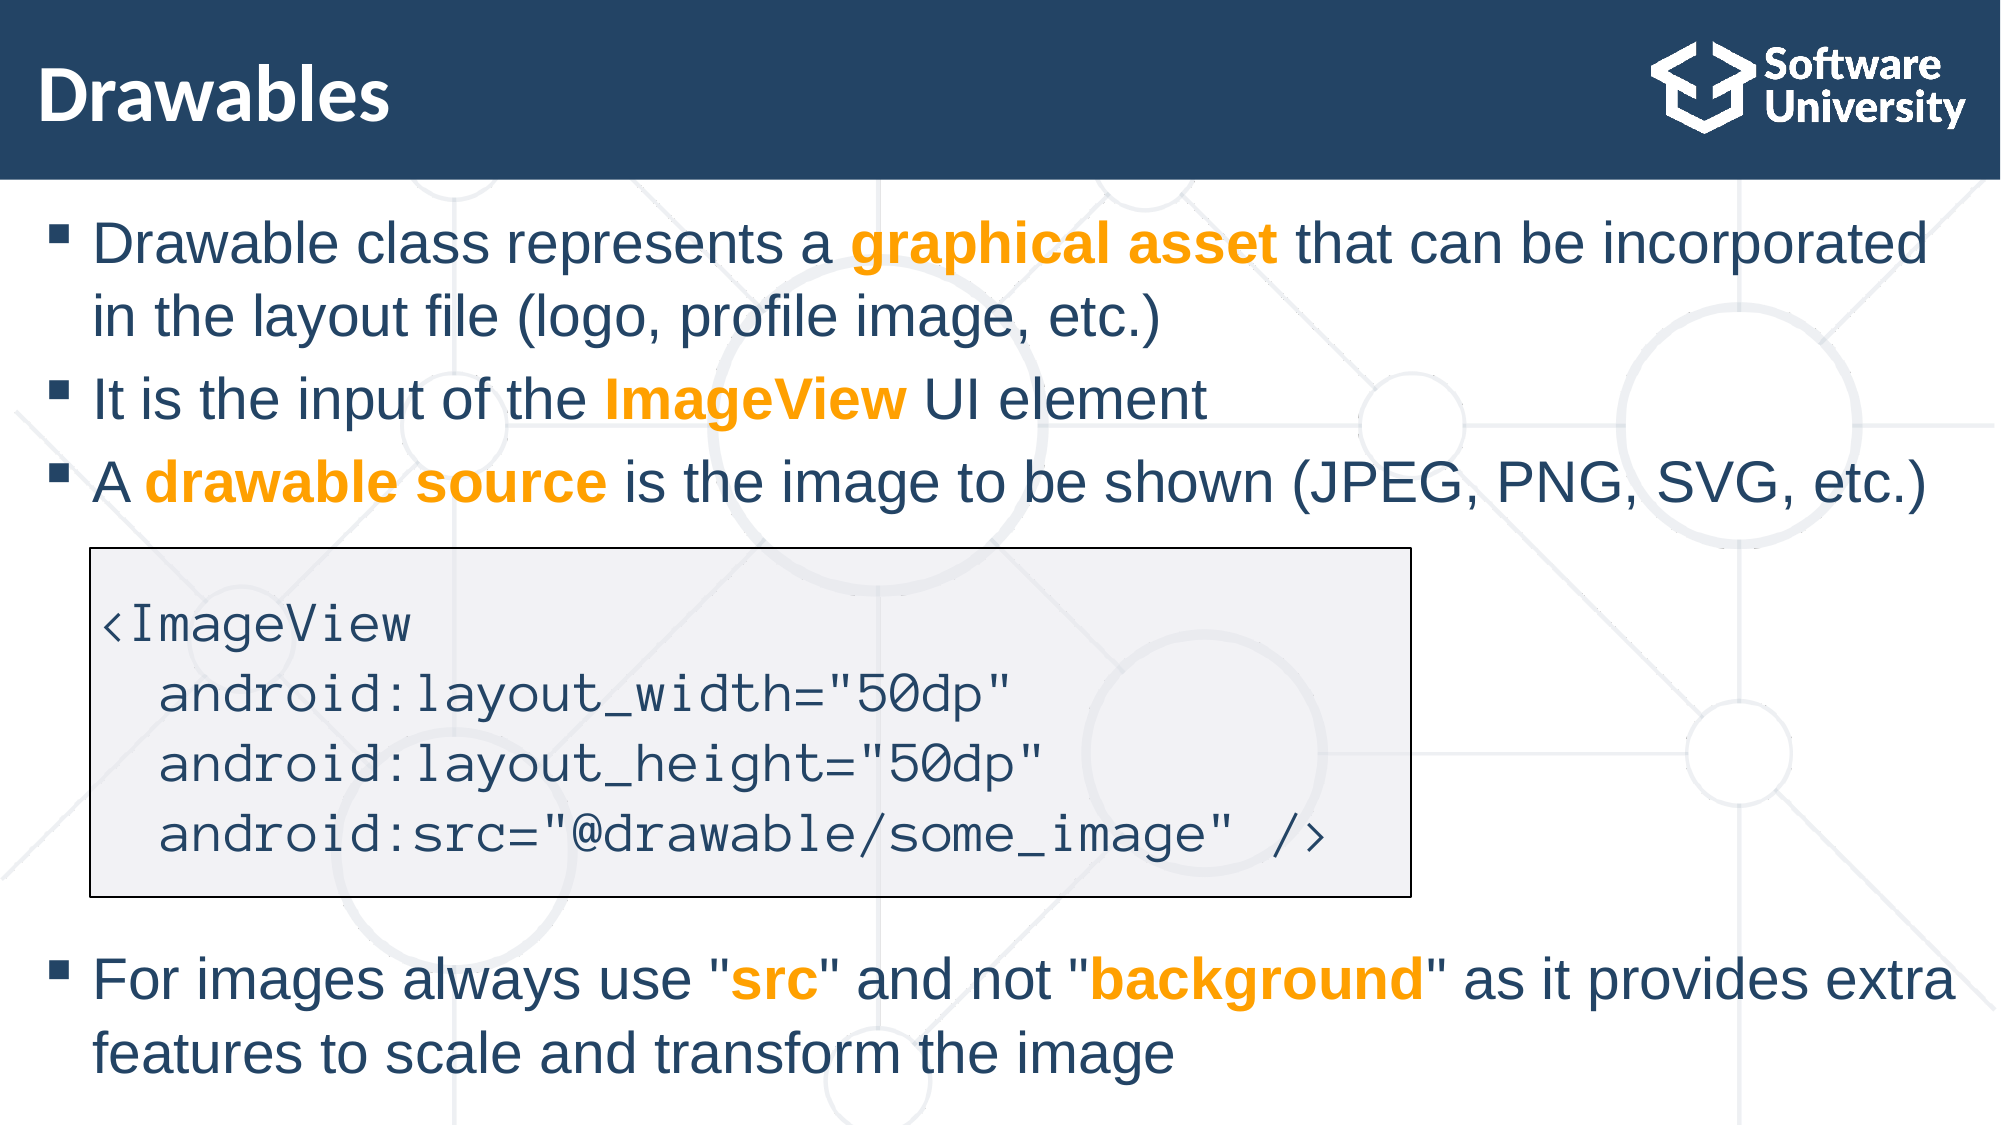

# Drawables
Drawable class represents a graphical asset that can be incorporated in the layout file (logo, profile image, etc.)
It is the input of the ImageView UI element
A drawable source is the image to be shown (JPEG, PNG, SVG, etc.)

For images always use "src" and not "background" as it provides extra features to scale and transform the image

<ImageView
  android:layout_width="50dp"
  android:layout_height="50dp"
  android:src="@drawable/some_image" />